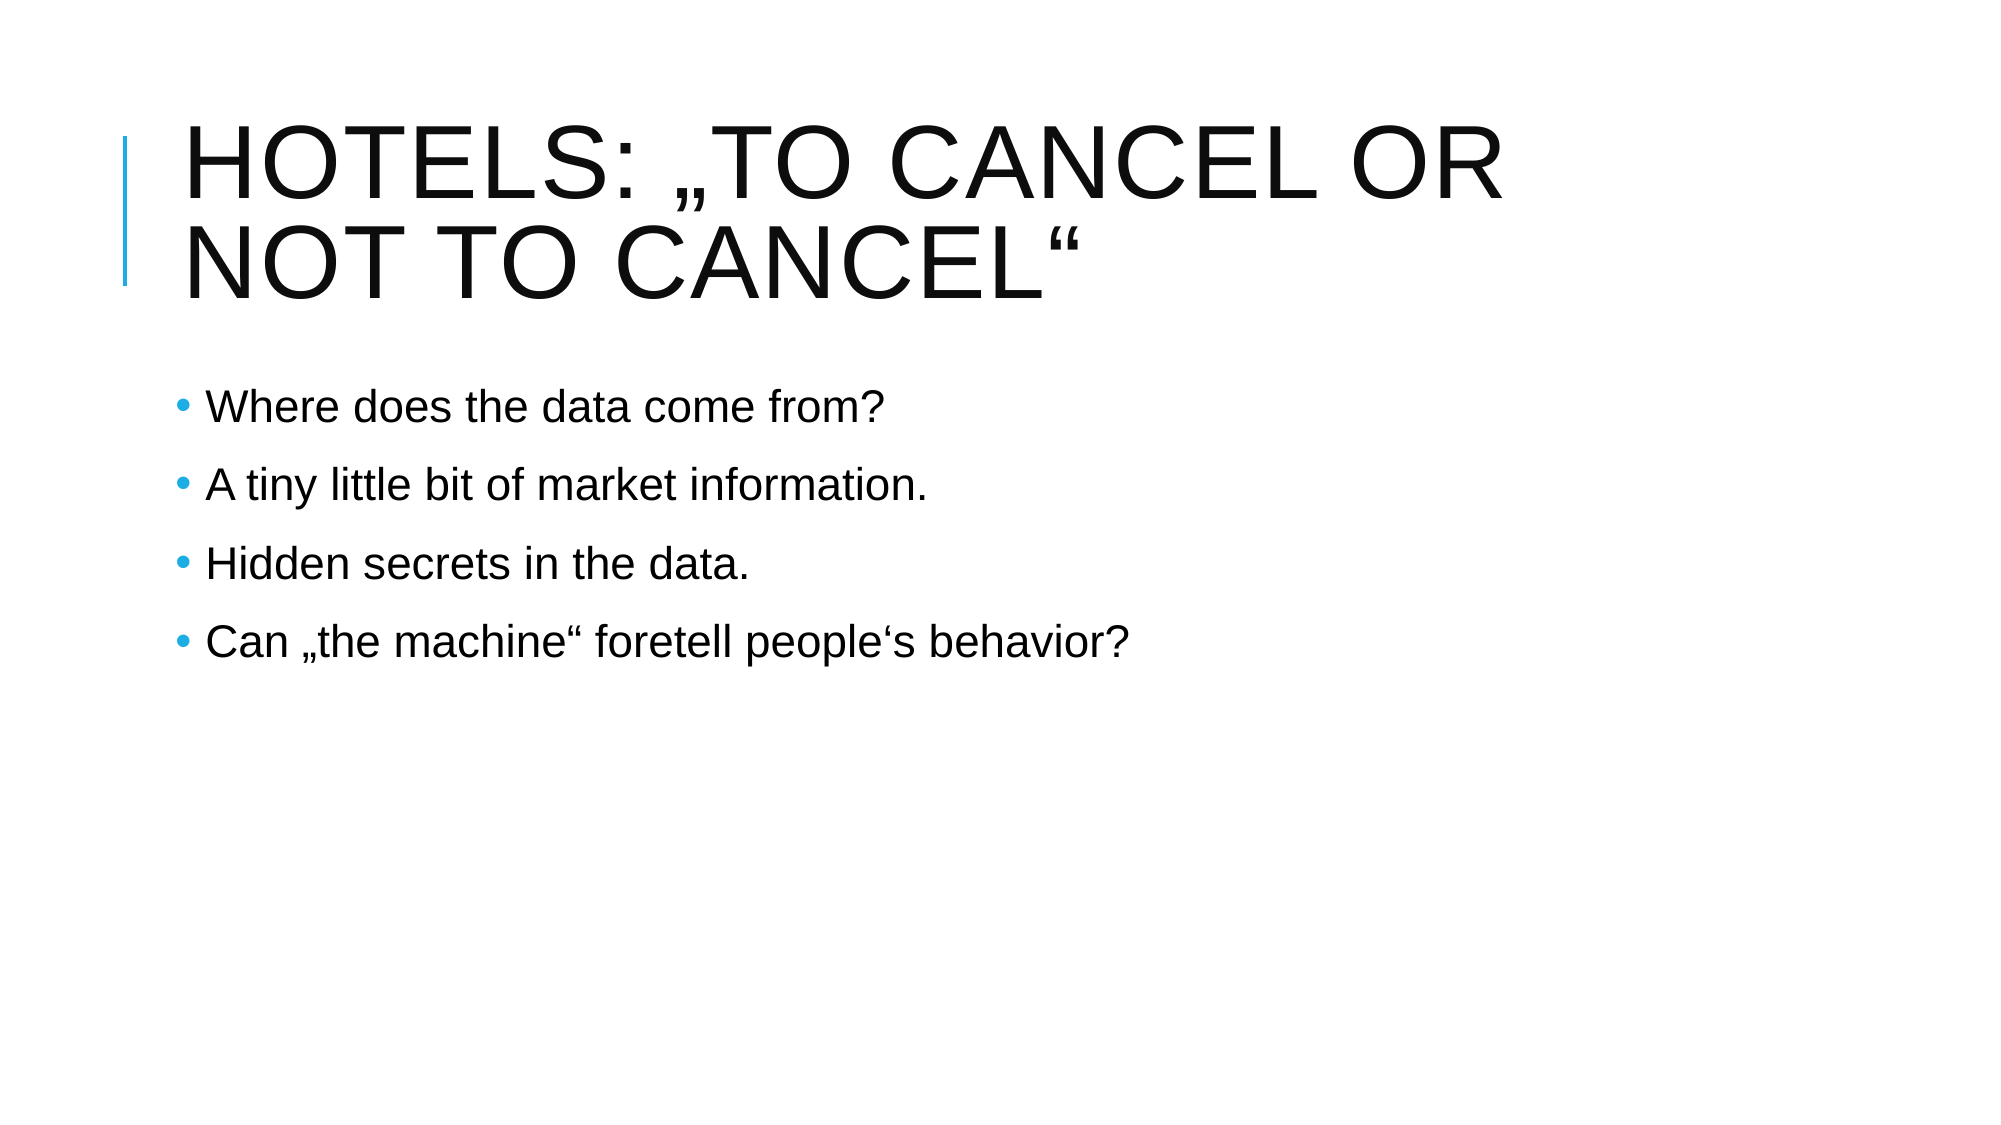

# HOTELs: „To cancel or not to cancel“
Where does the data come from?
A tiny little bit of market information.
Hidden secrets in the data.
Can „the machine“ foretell people‘s behavior?